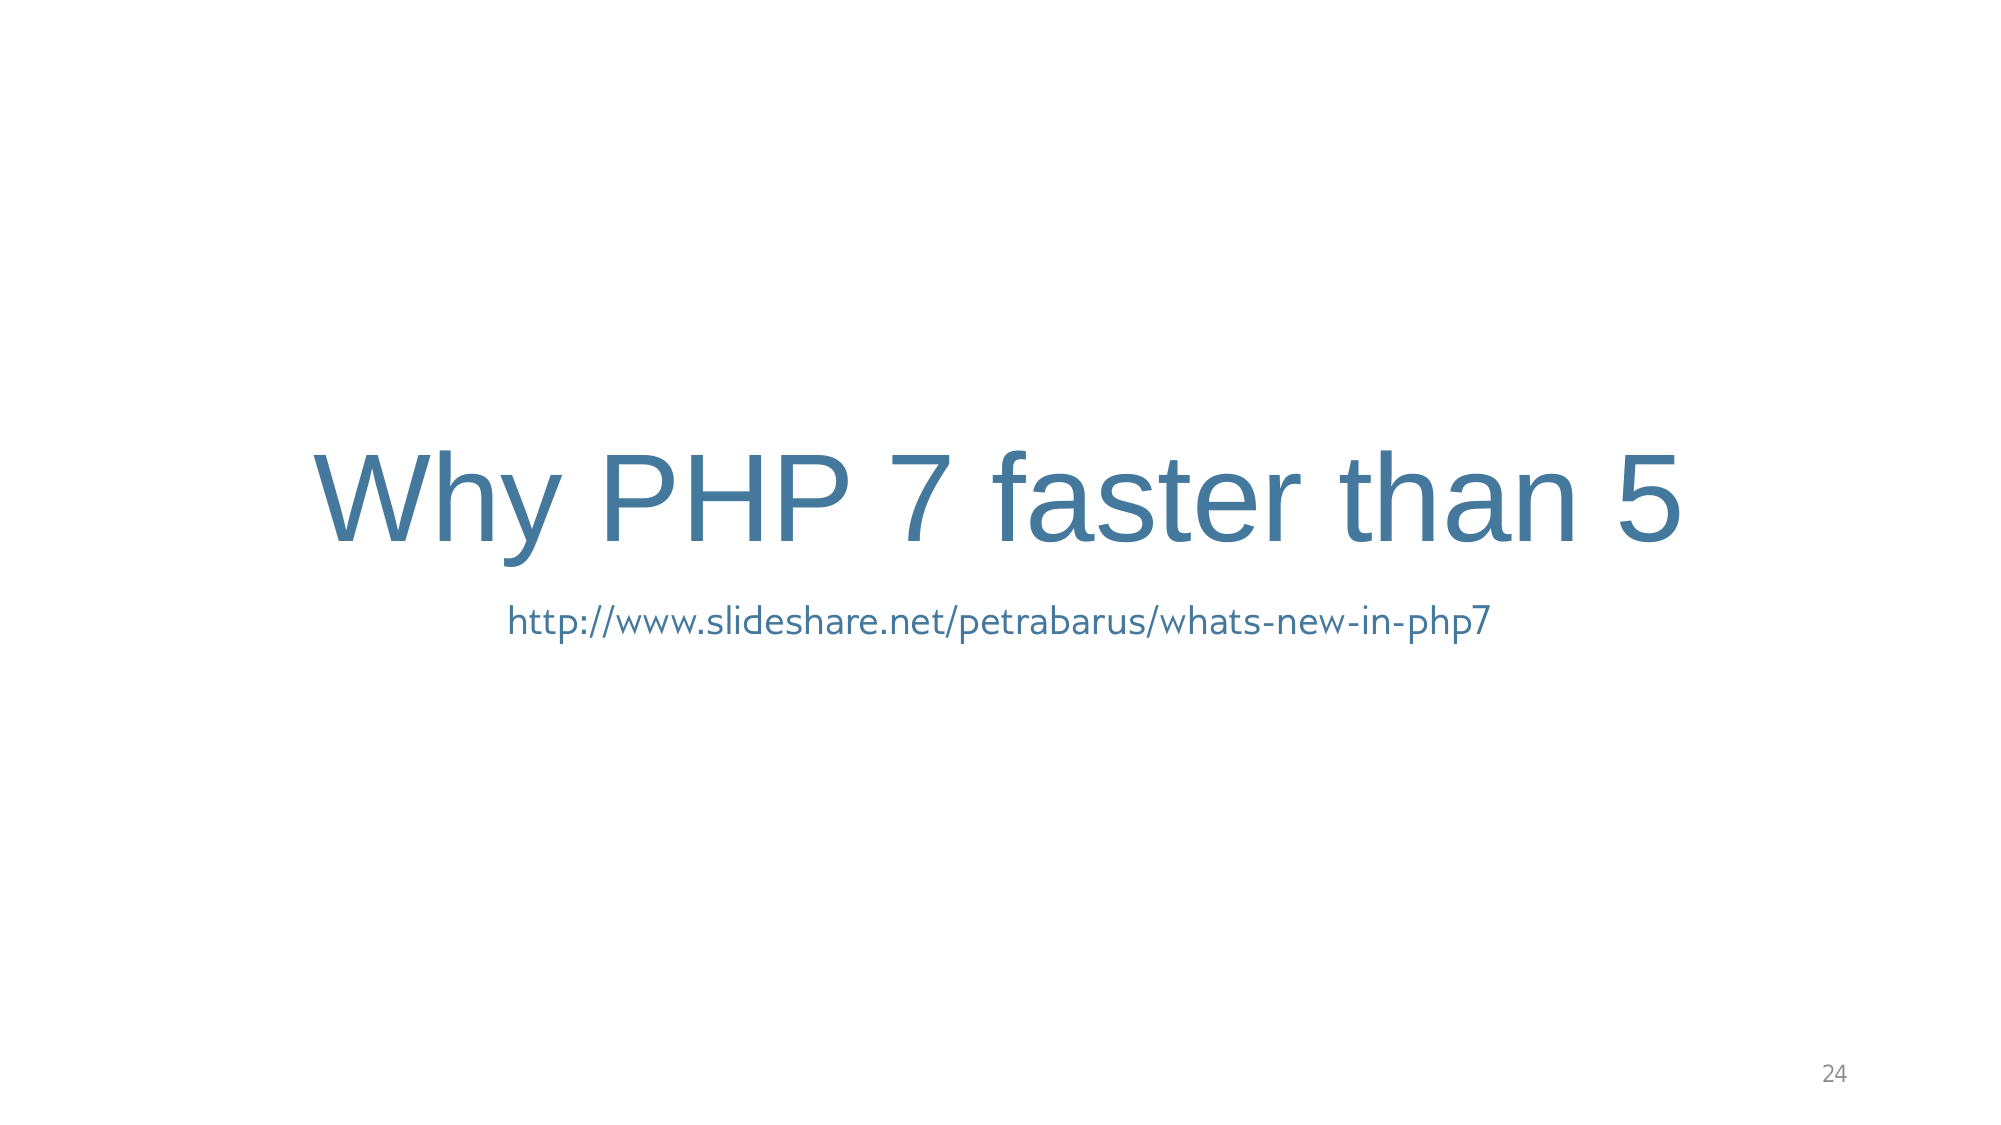

# Why PHP 7 faster than 5
http://www.slideshare.net/petrabarus/whats-new-in-php7
24